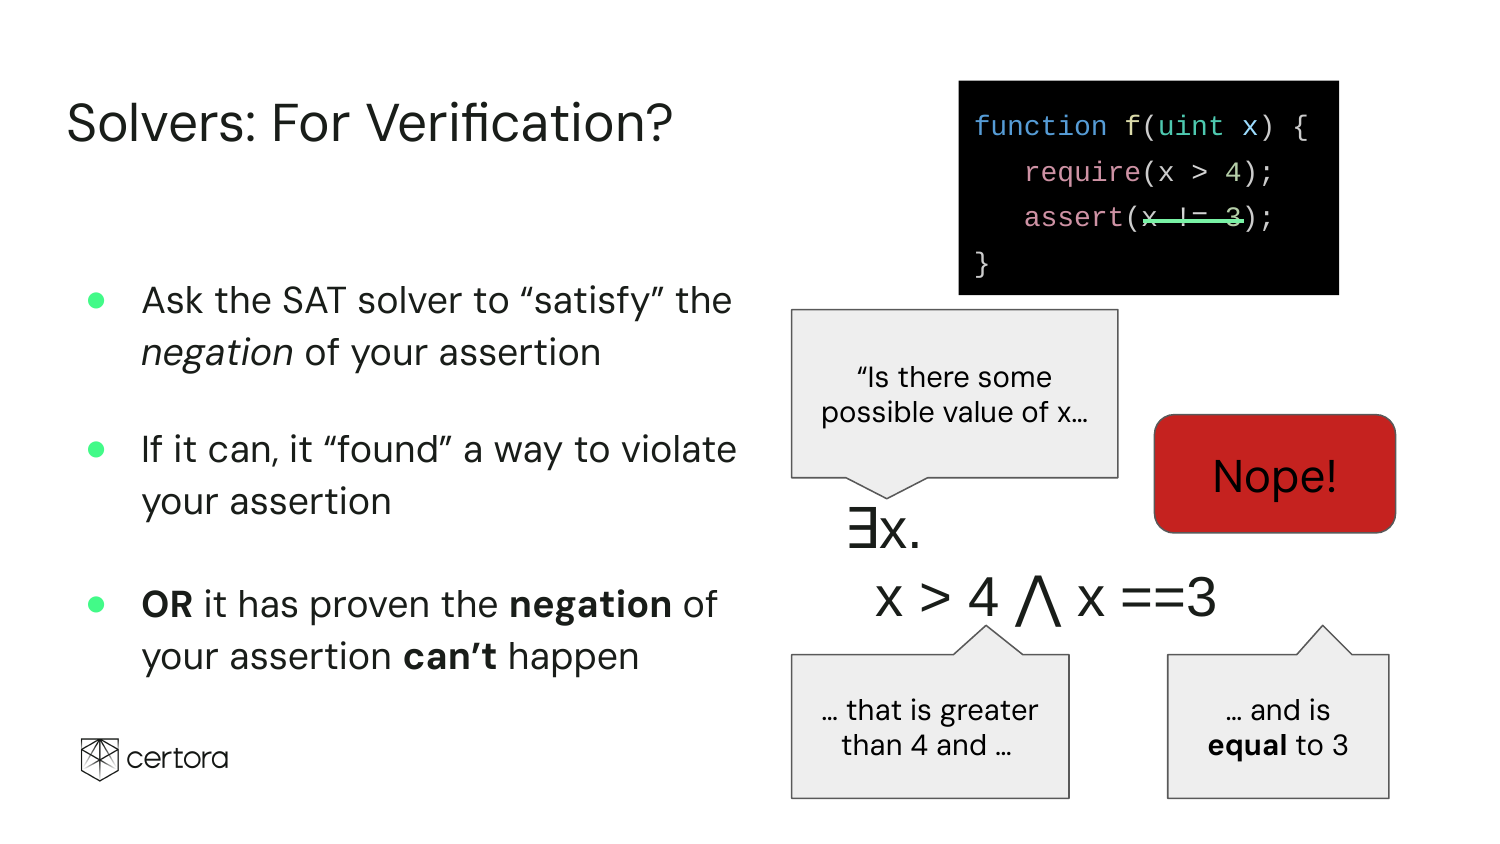

# Solvers: For Verification?
function f(uint x) {
   require(x > 4);
   assert(x != 3);
}
Ask the SAT solver to “satisfy” the negation of your assertion
If it can, it “found” a way to violate your assertion
OR it has proven the negation of your assertion can’t happen
“Is there some possible value of x…
Nope!
∃x.
  x > 4 ⋀ x ==3
… that is greater than 4 and …
… and is equal to 3